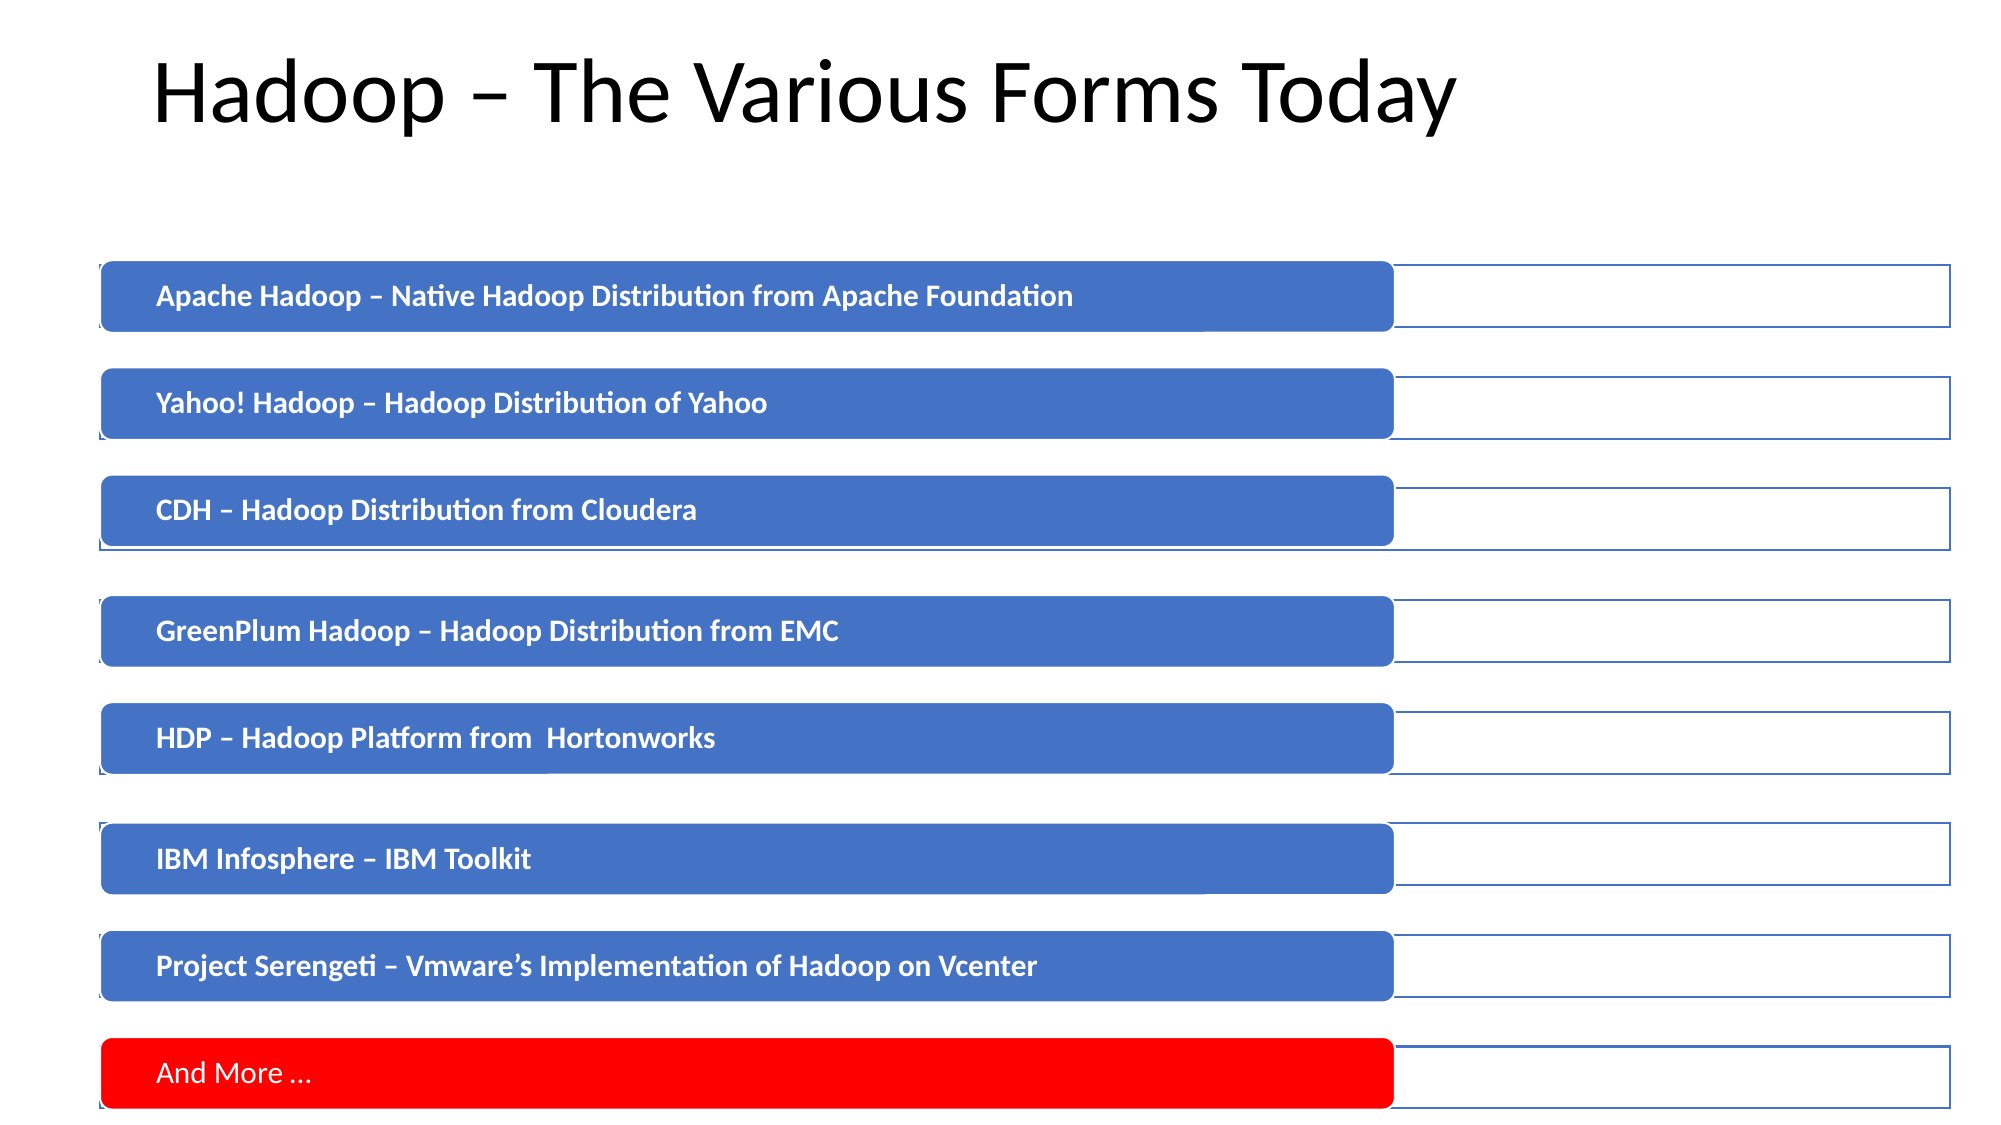

# Hadoop – The Various Forms Today
Apache Hadoop – Native Hadoop Distribution from Apache Foundation
Yahoo! Hadoop – Hadoop Distribution of Yahoo
CDH – Hadoop Distribution from Cloudera
GreenPlum Hadoop – Hadoop Distribution from EMC
HDP – Hadoop Platform from  Hortonworks
IBM Infosphere – IBM Toolkit
Project Serengeti – Vmware’s Implementation of Hadoop on Vcenter
And More …
Apache Zookeeper
Apache Tomcat
Unit-IV-Hadoop
10